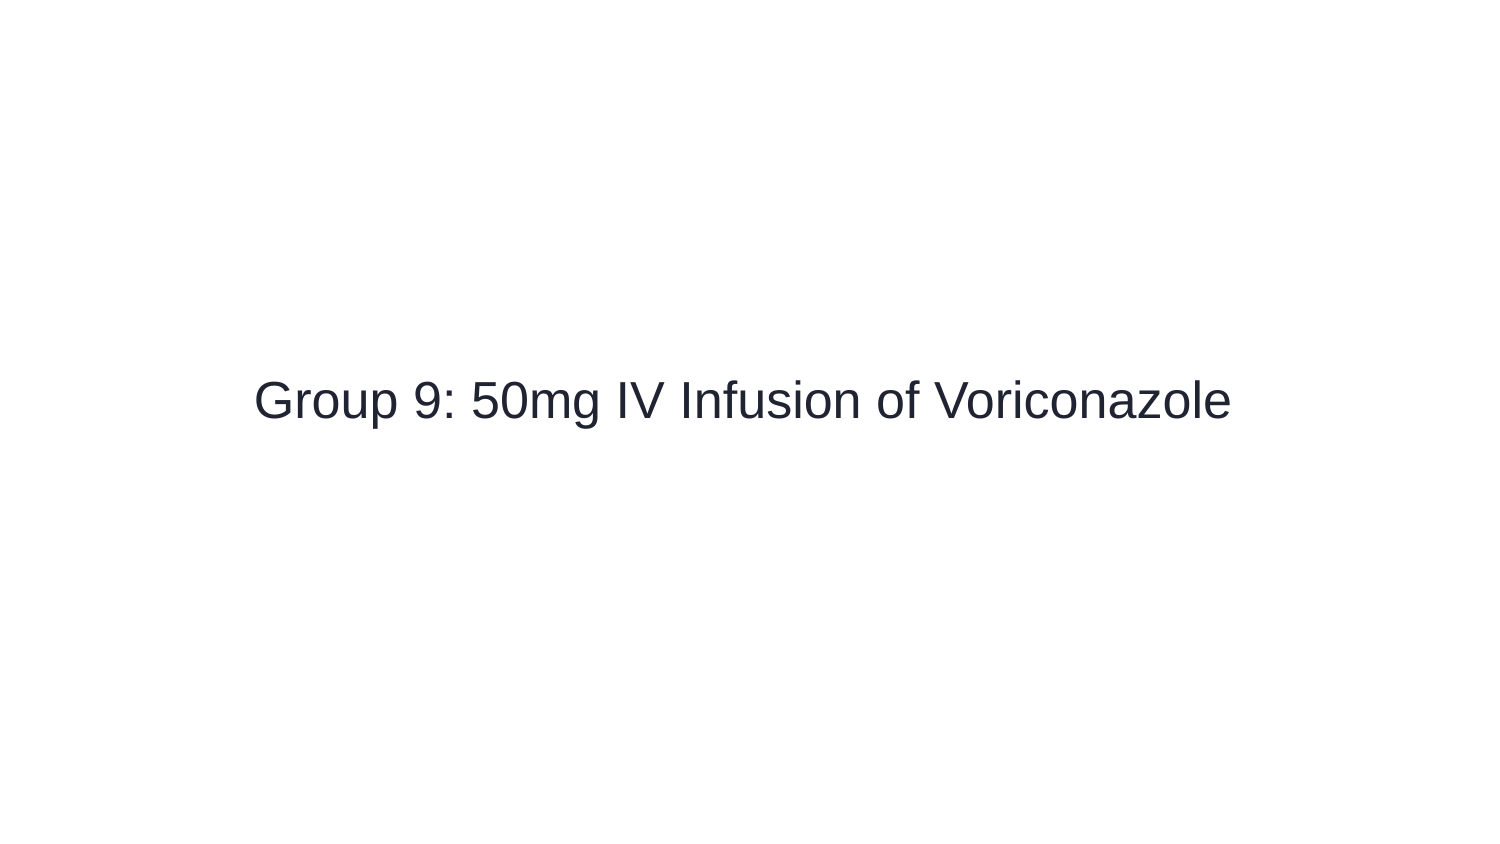

Group 9: 50mg IV Infusion of Voriconazole